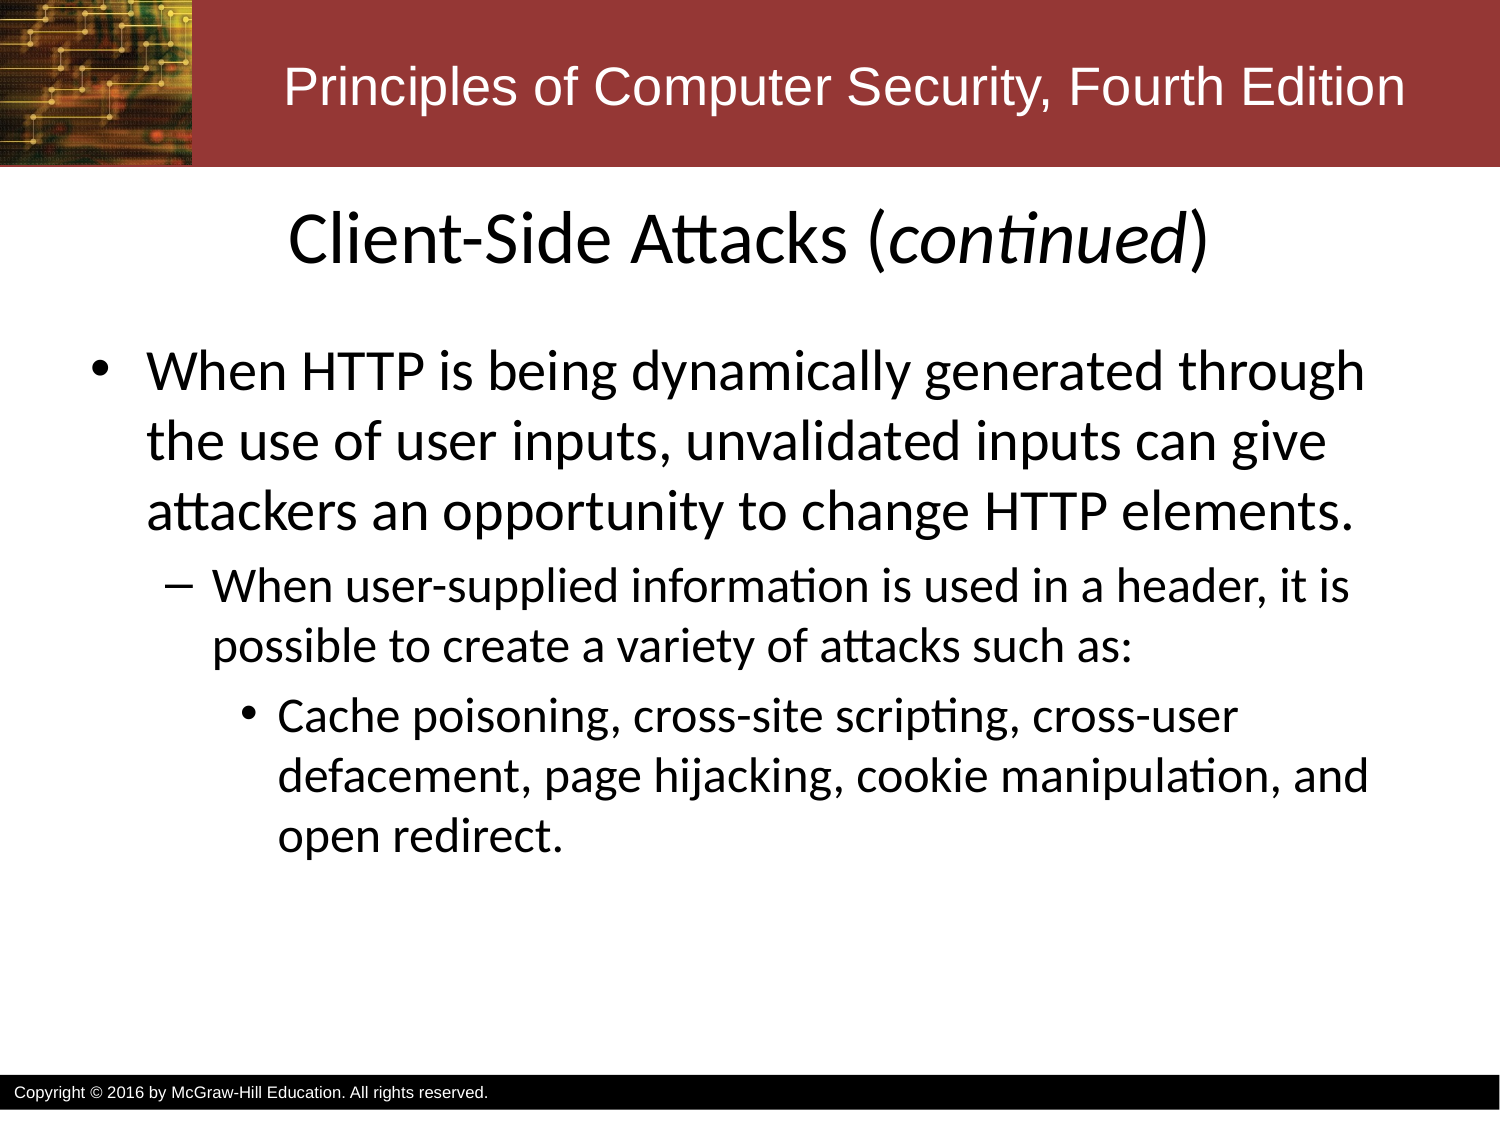

# Client-Side Attacks (continued)
When HTTP is being dynamically generated through the use of user inputs, unvalidated inputs can give attackers an opportunity to change HTTP elements.
When user-supplied information is used in a header, it is possible to create a variety of attacks such as:
Cache poisoning, cross-site scripting, cross-user defacement, page hijacking, cookie manipulation, and open redirect.